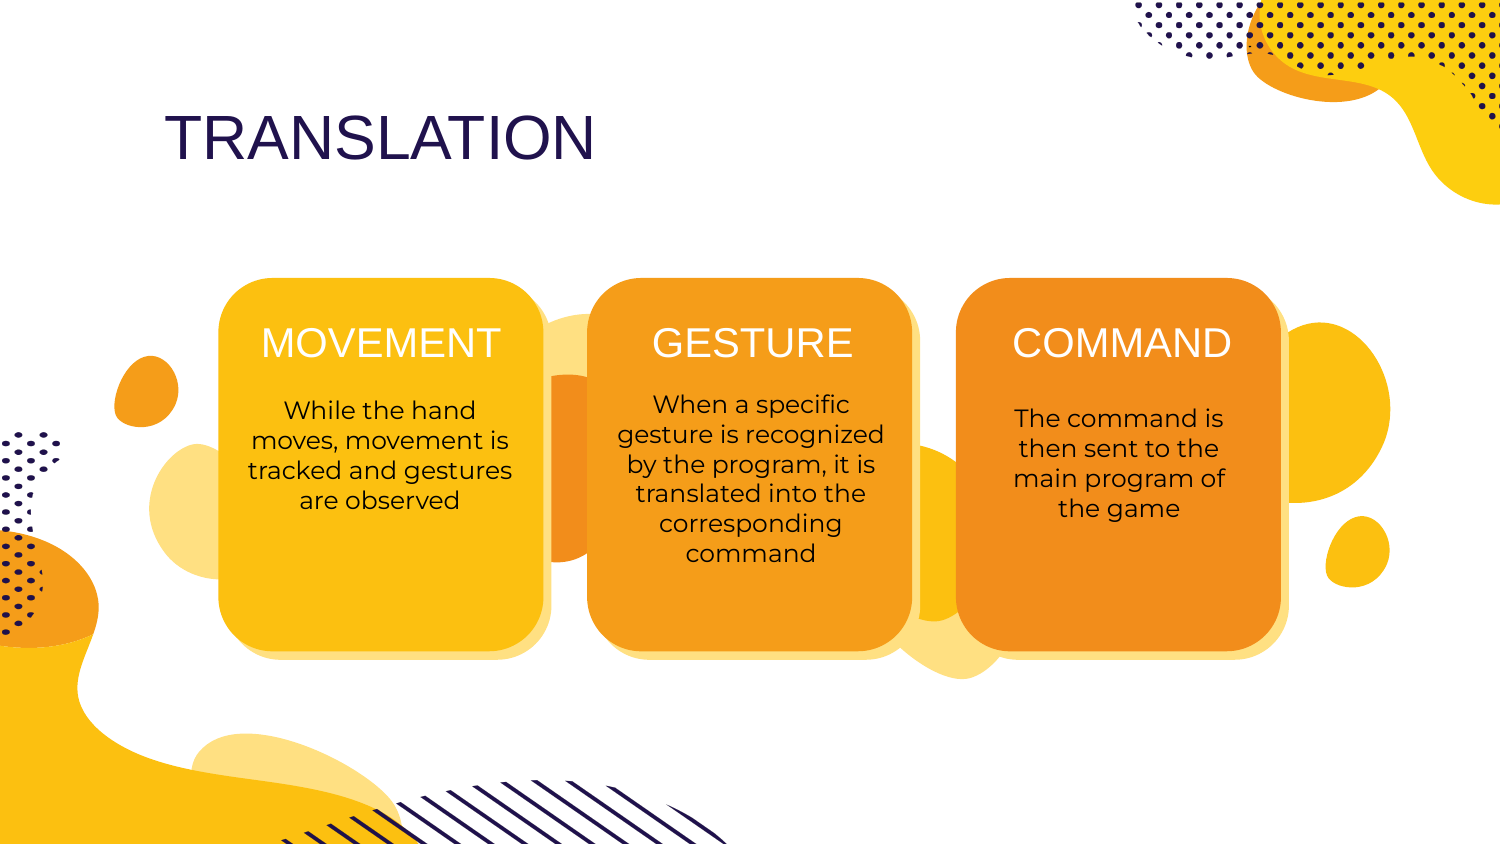

# TRANSLATION

MOVEMENT
GESTURE
COMMAND
When a specific gesture is recognized by the program, it is translated into the corresponding command
While the hand moves, movement is tracked and gestures are observed

The command is then sent to the main program of the game